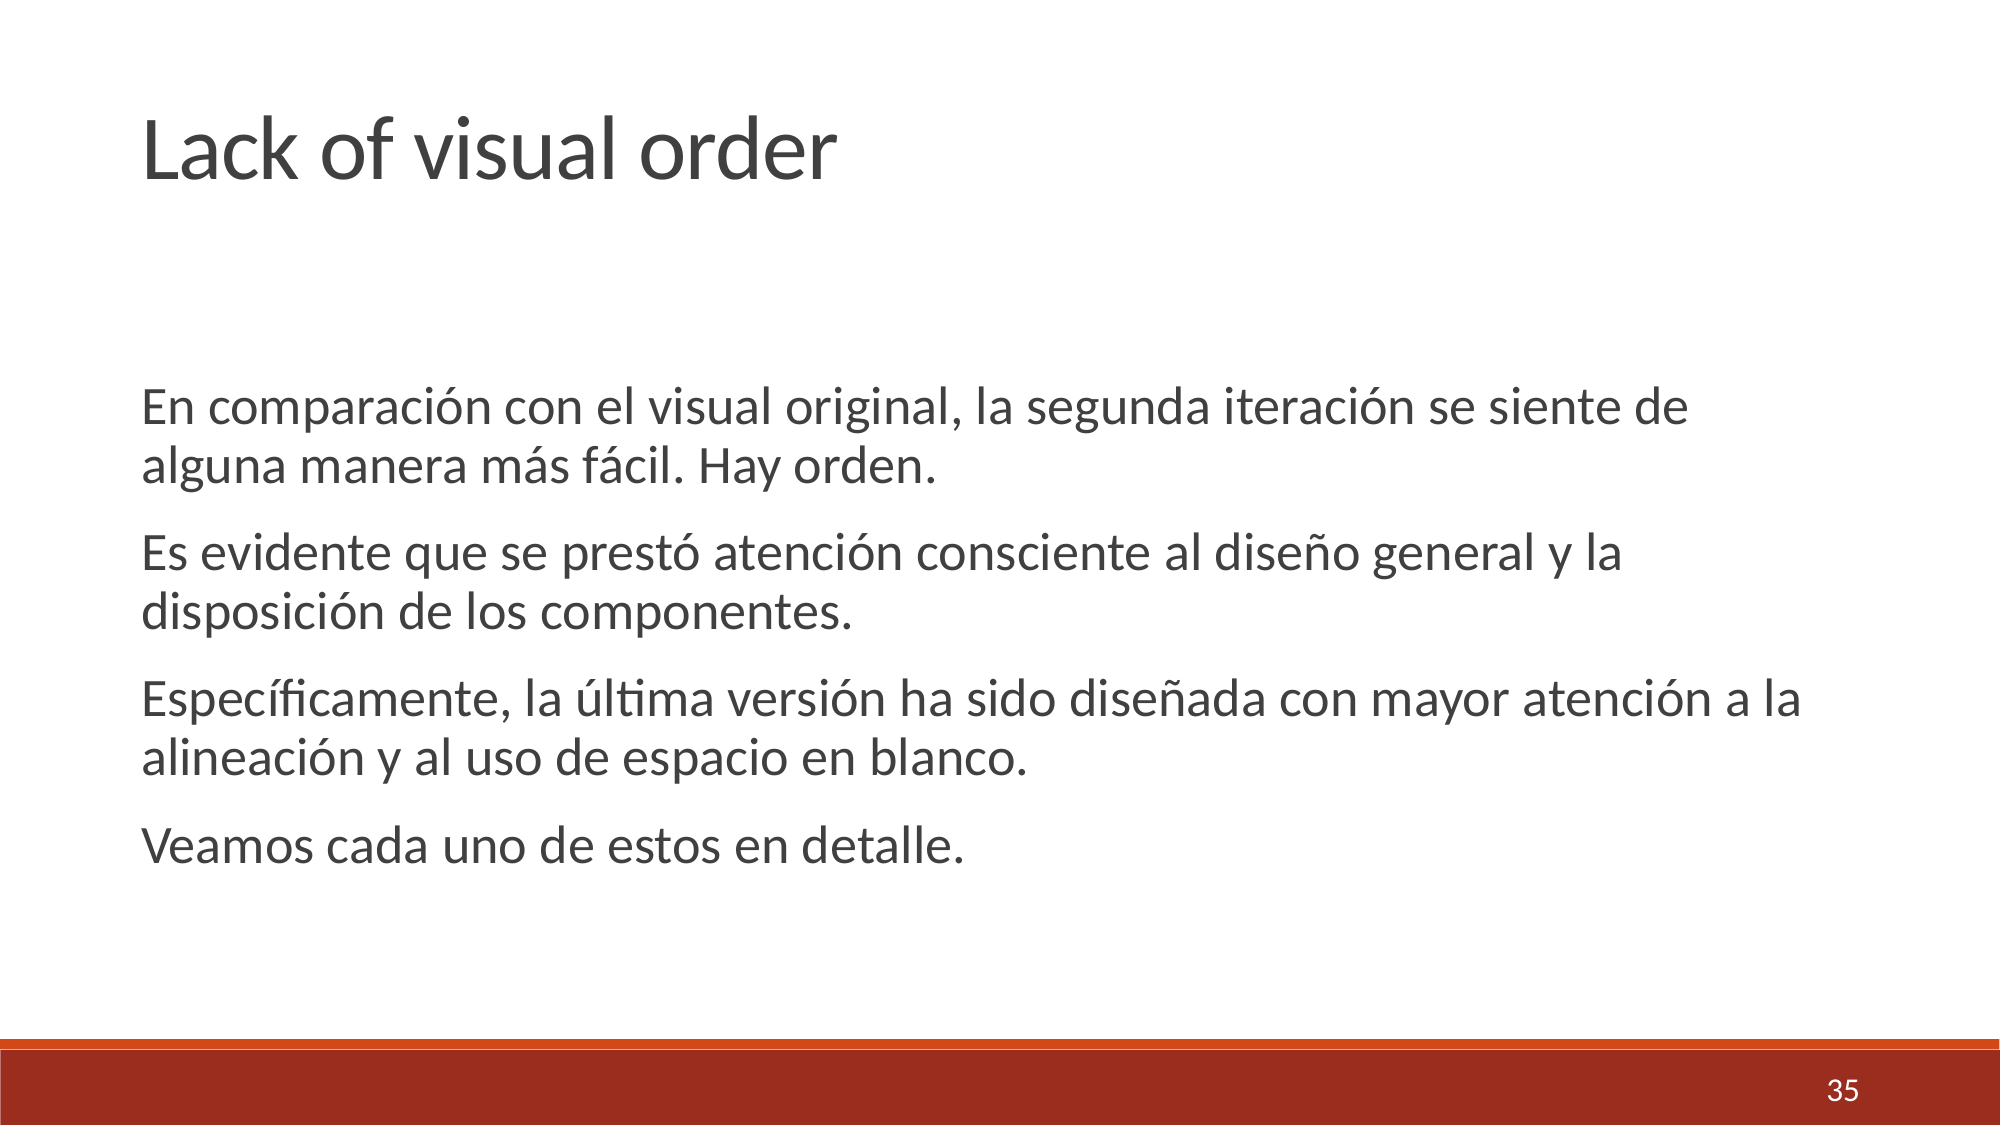

Lack of visual order
En comparación con el visual original, la segunda iteración se siente de alguna manera más fácil. Hay orden.
Es evidente que se prestó atención consciente al diseño general y la disposición de los componentes.
Específicamente, la última versión ha sido diseñada con mayor atención a la alineación y al uso de espacio en blanco.
Veamos cada uno de estos en detalle.
35